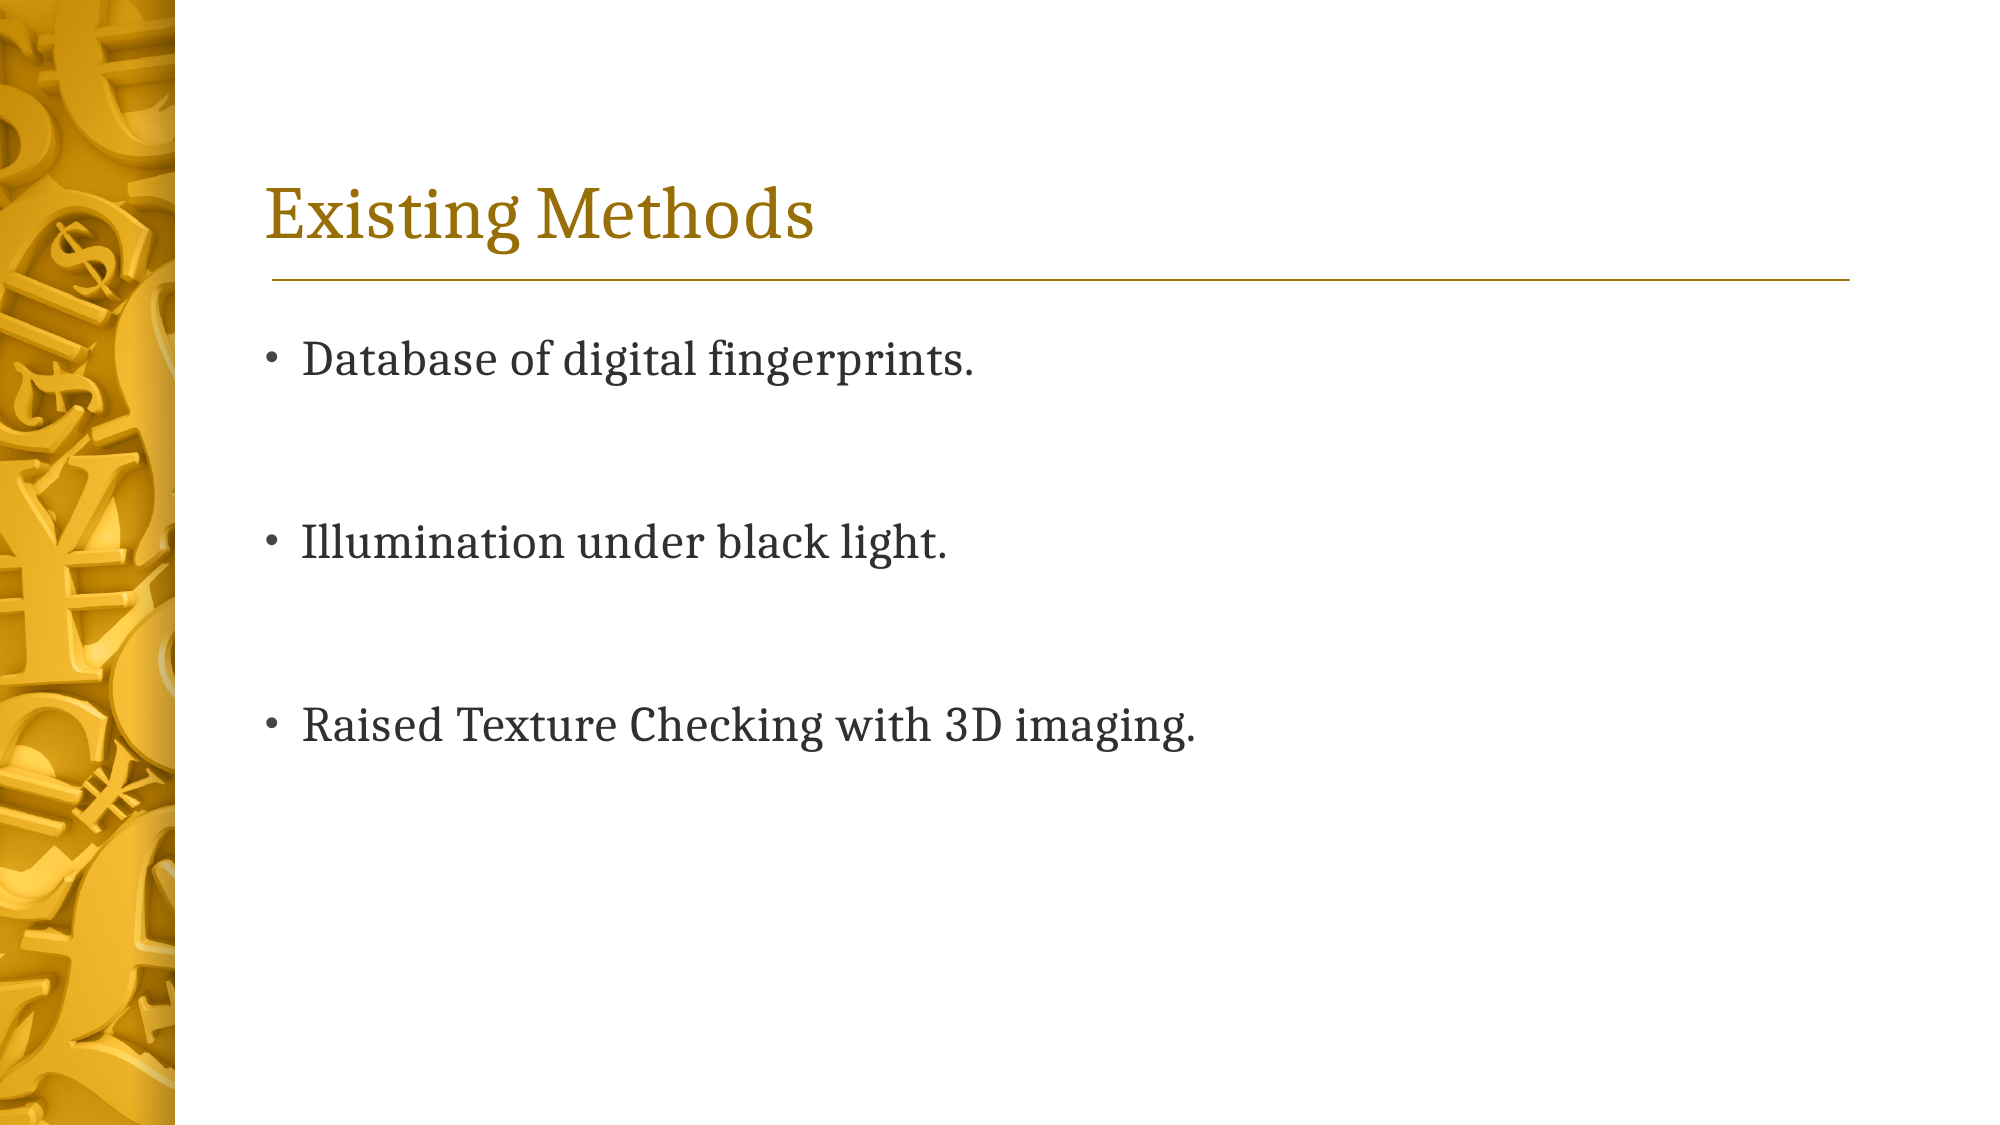

# Existing Methods
Database of digital fingerprints.

Illumination under black light.

Raised Texture Checking with 3D imaging.